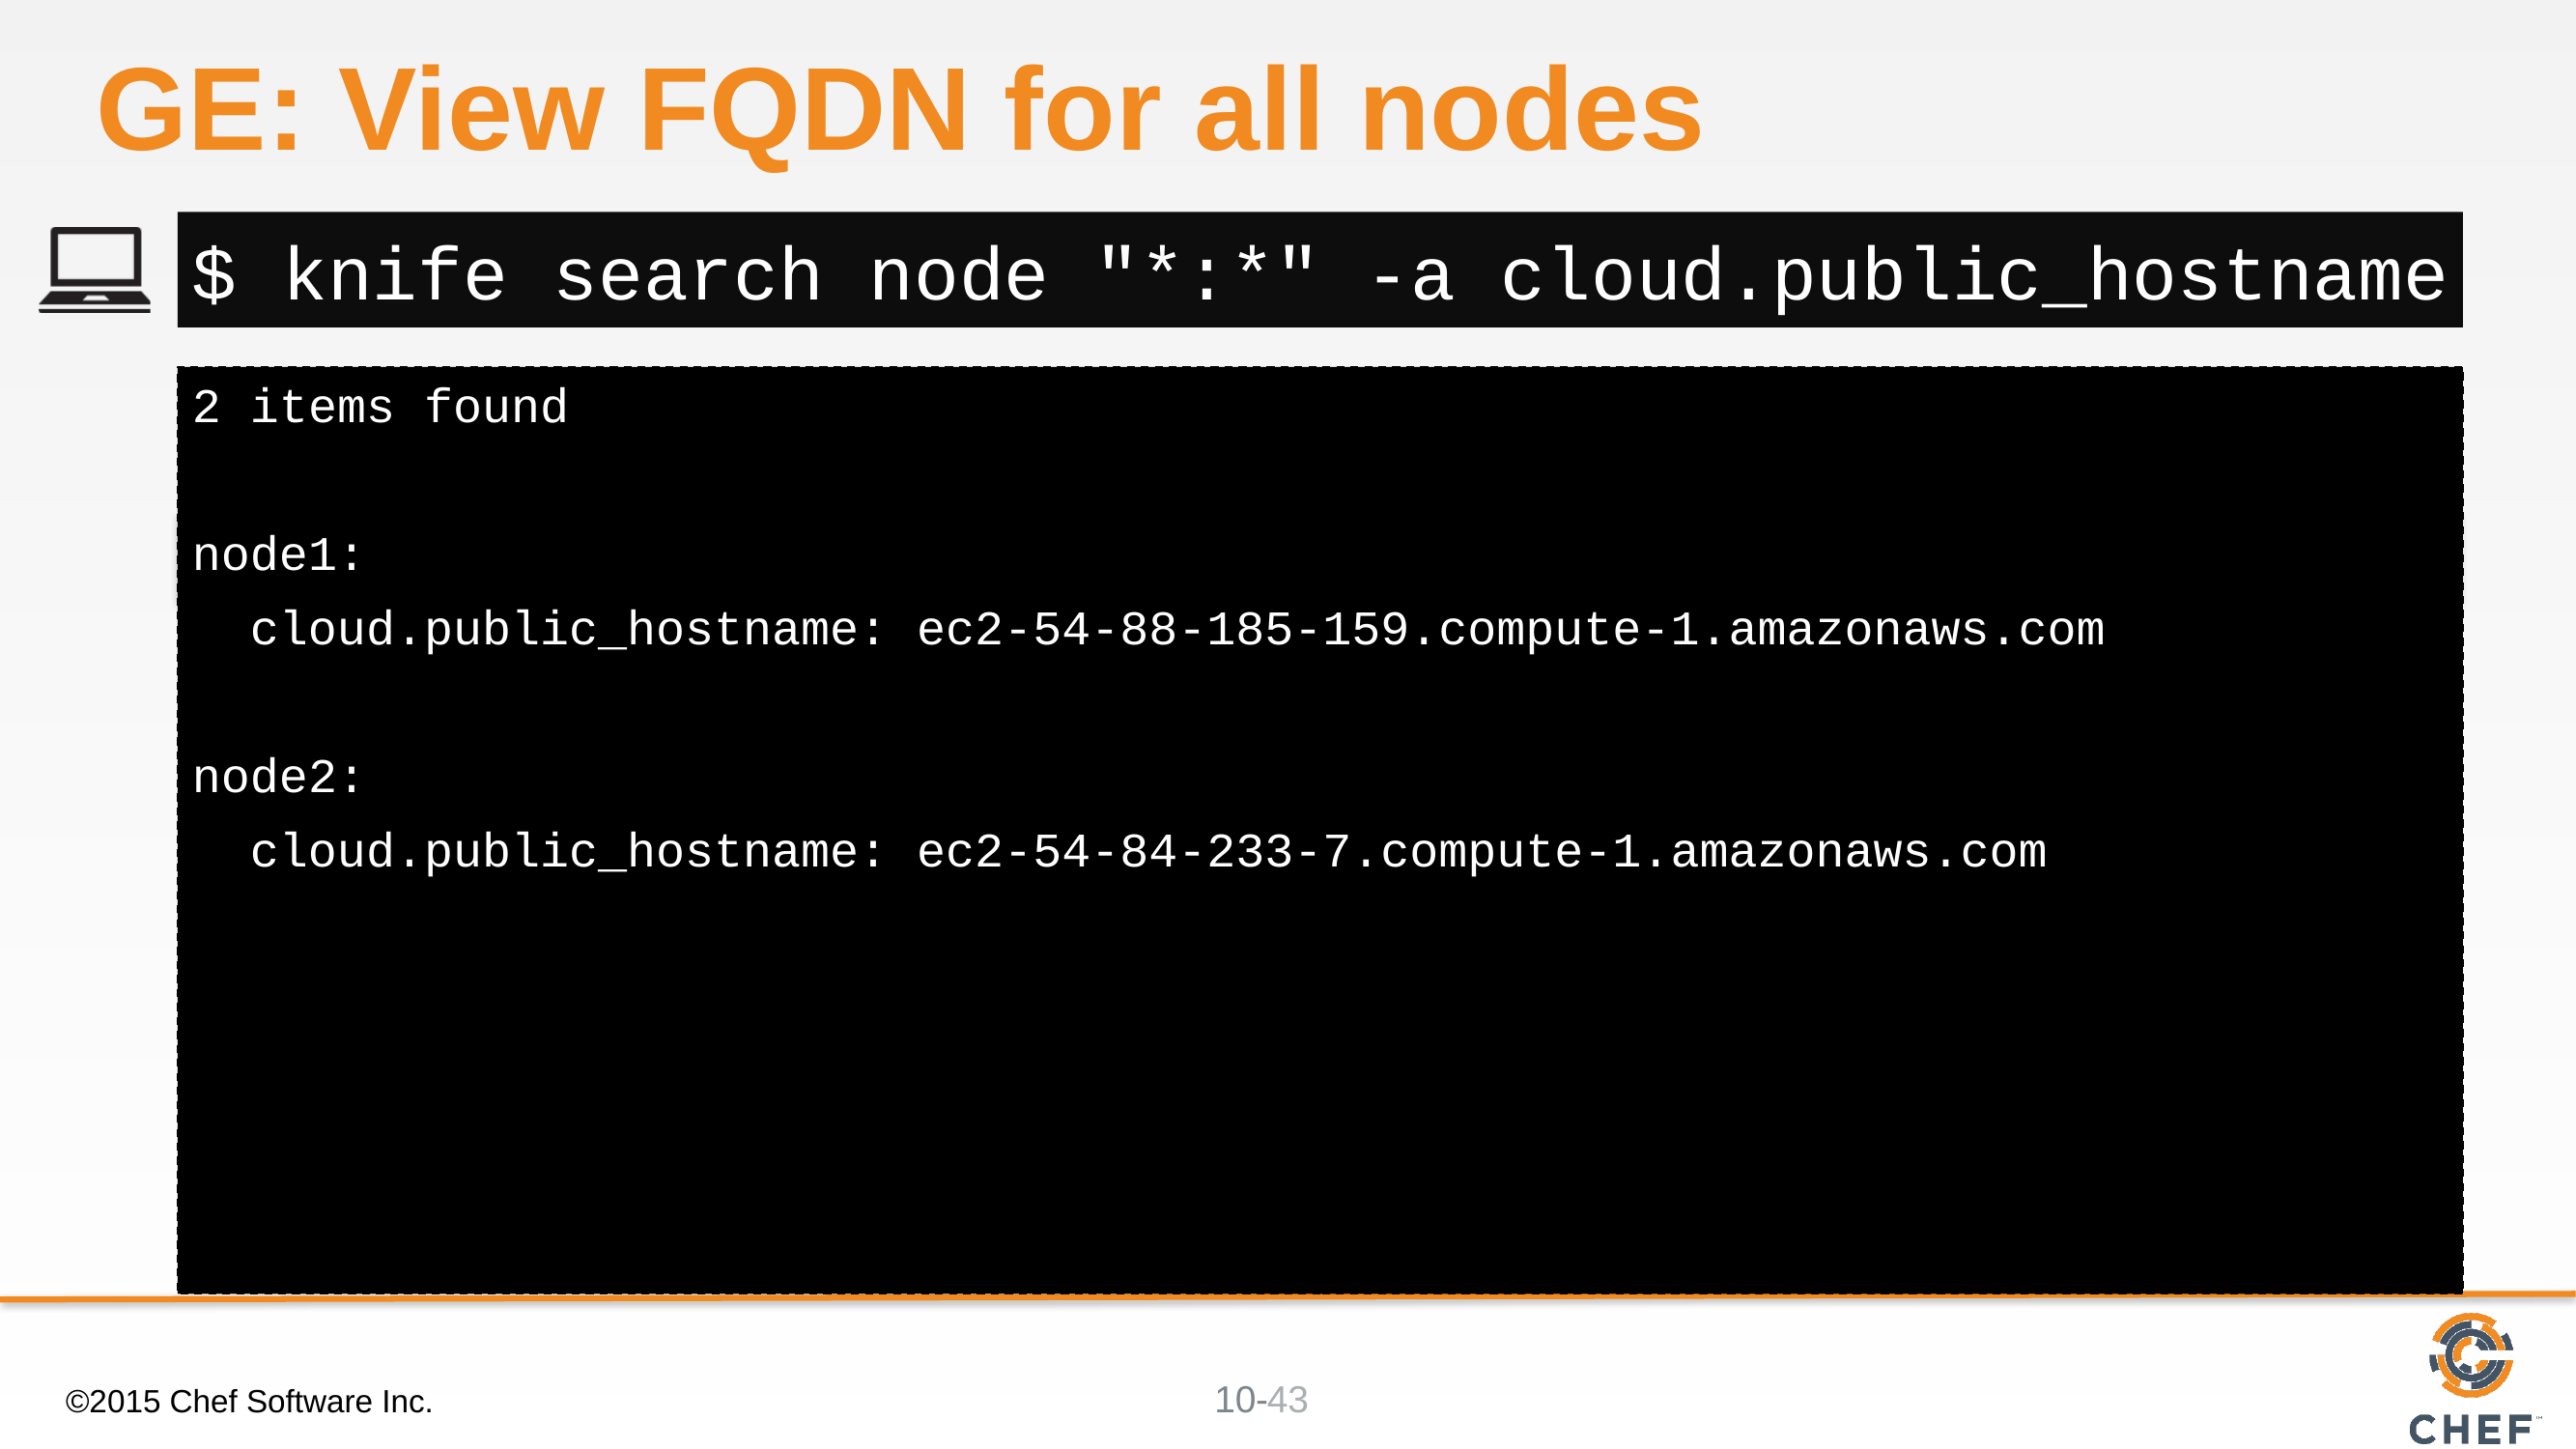

# GE: View FQDN for all nodes
$ knife search node "*:*" -a cloud.public_hostname
2 items found

node1:
  cloud.public_hostname: ec2-54-88-185-159.compute-1.amazonaws.com

node2:
  cloud.public_hostname: ec2-54-84-233-7.compute-1.amazonaws.com
©2015 Chef Software Inc.
43